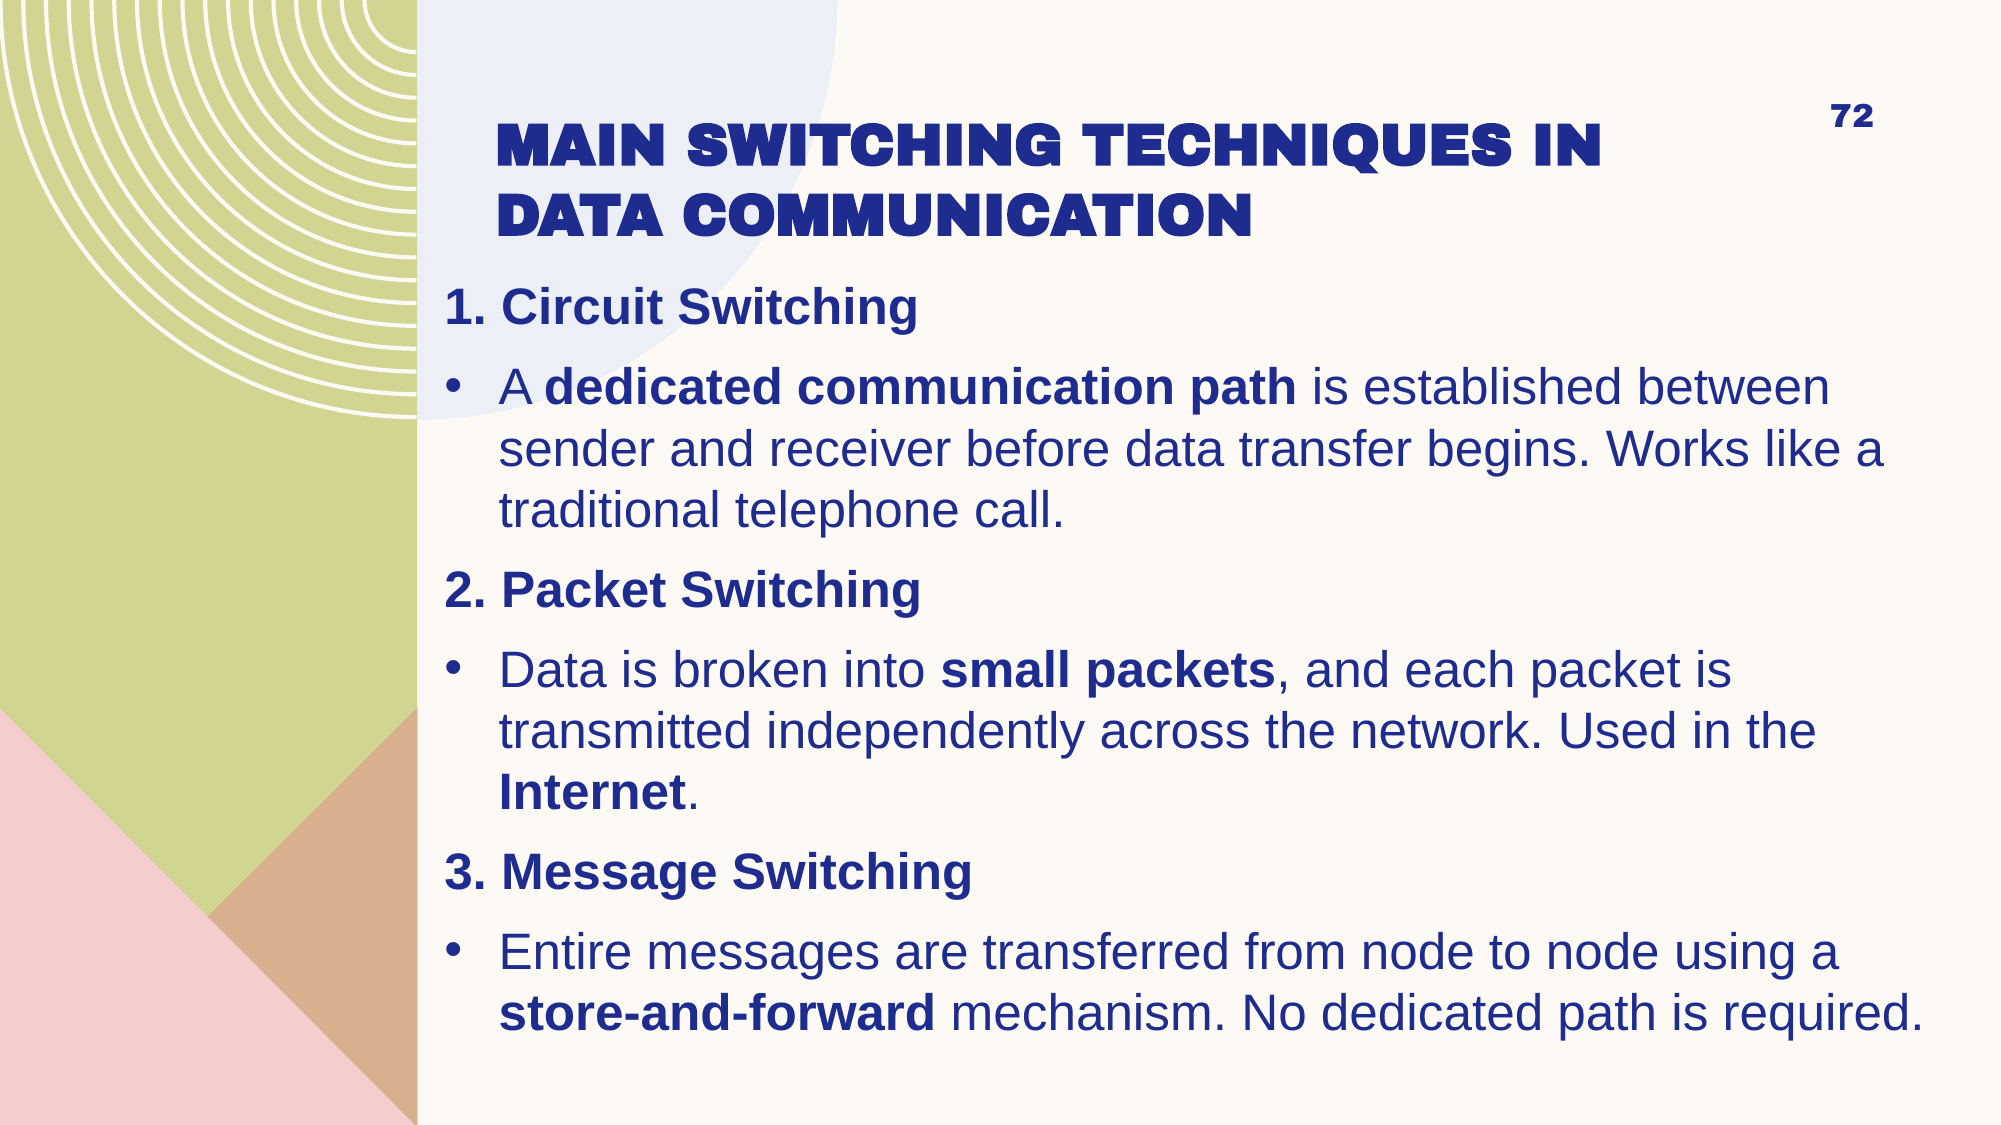

72
# Main Switching Techniques in Data Communication
1. Circuit Switching
A dedicated communication path is established between sender and receiver before data transfer begins. Works like a traditional telephone call.
2. Packet Switching
Data is broken into small packets, and each packet is transmitted independently across the network. Used in the Internet.
3. Message Switching
Entire messages are transferred from node to node using a store-and-forward mechanism. No dedicated path is required.